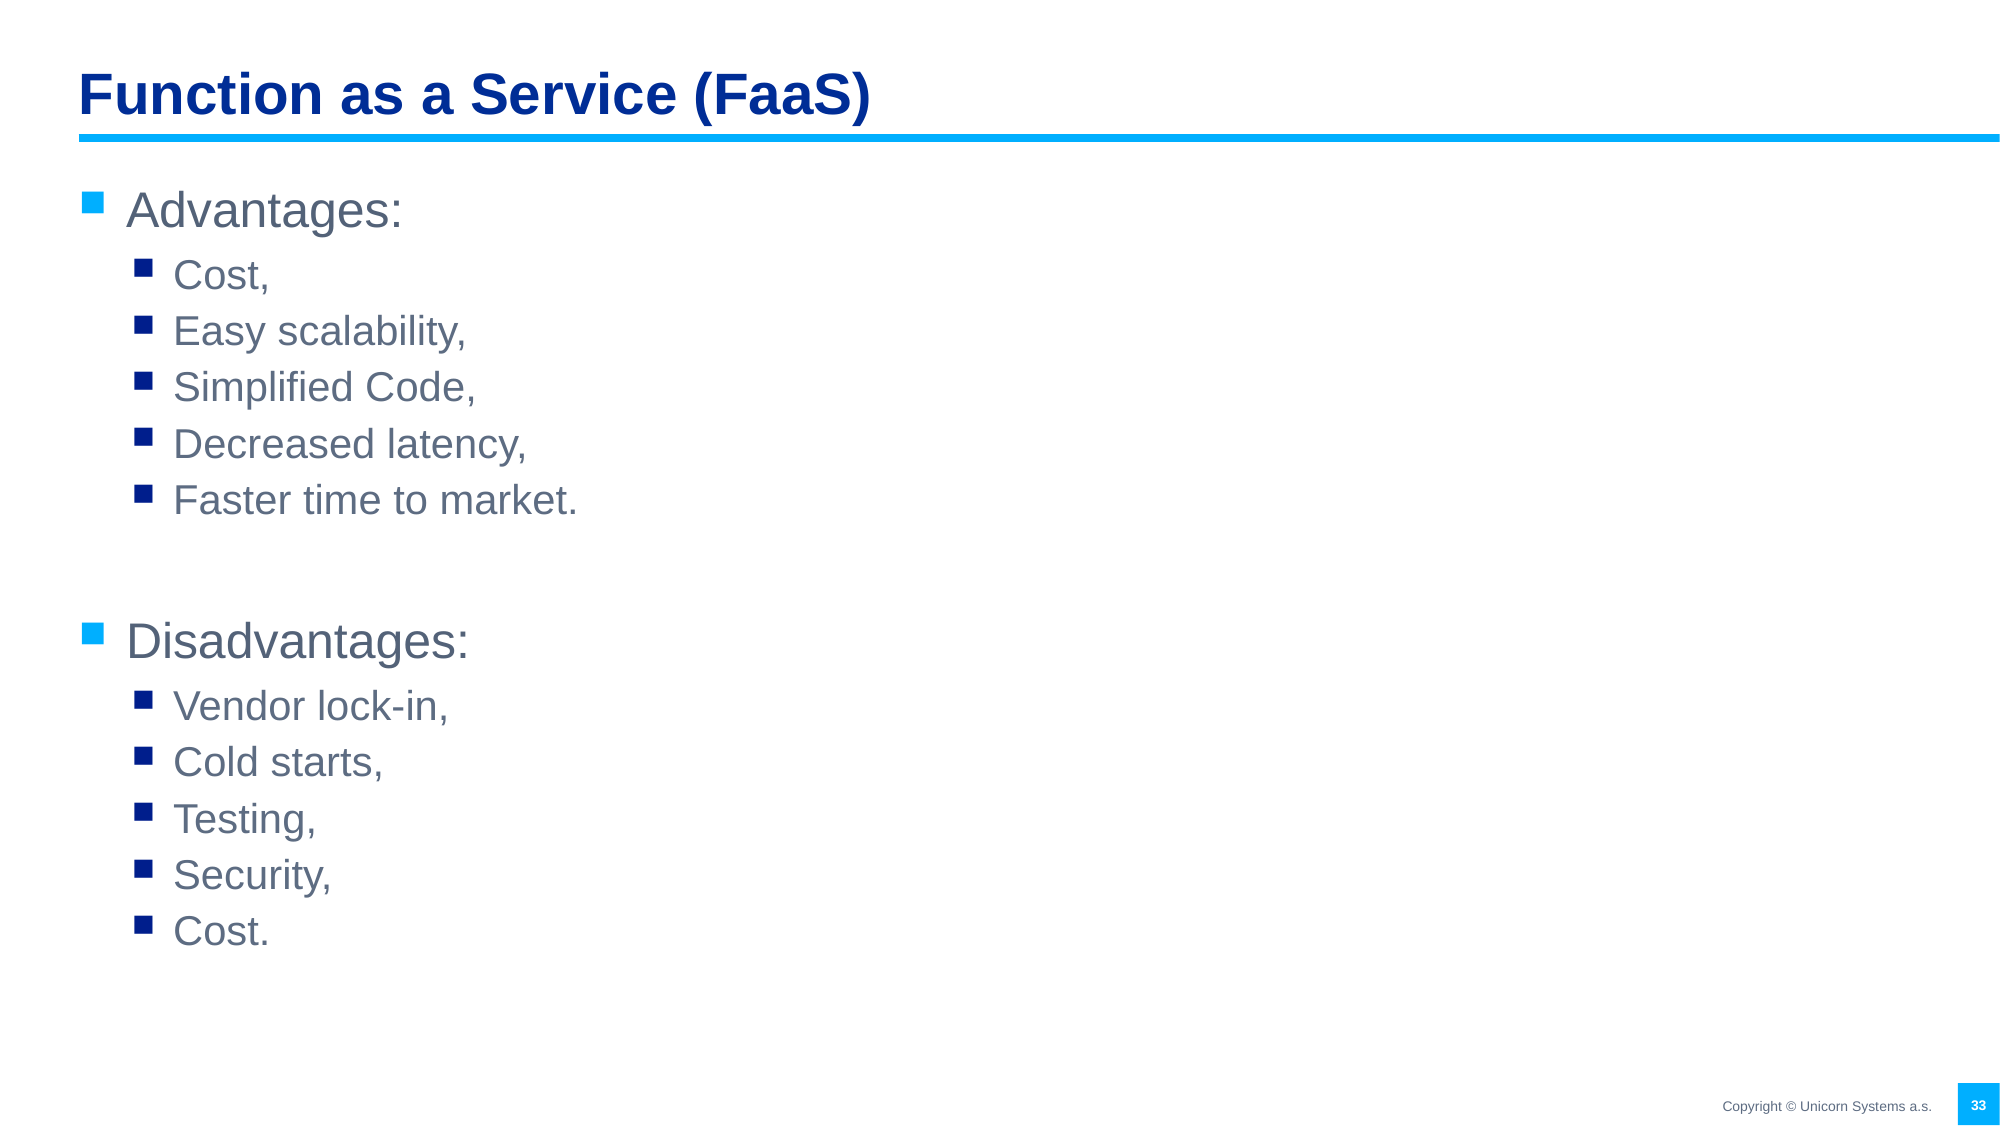

# Function as a Service (FaaS)
Advantages:
Cost,
Easy scalability,
Simplified Code,
Decreased latency,
Faster time to market.

Disadvantages:
Vendor lock-in,
Cold starts,
Testing,
Security,
Cost.
33
Copyright © Unicorn Systems a.s.